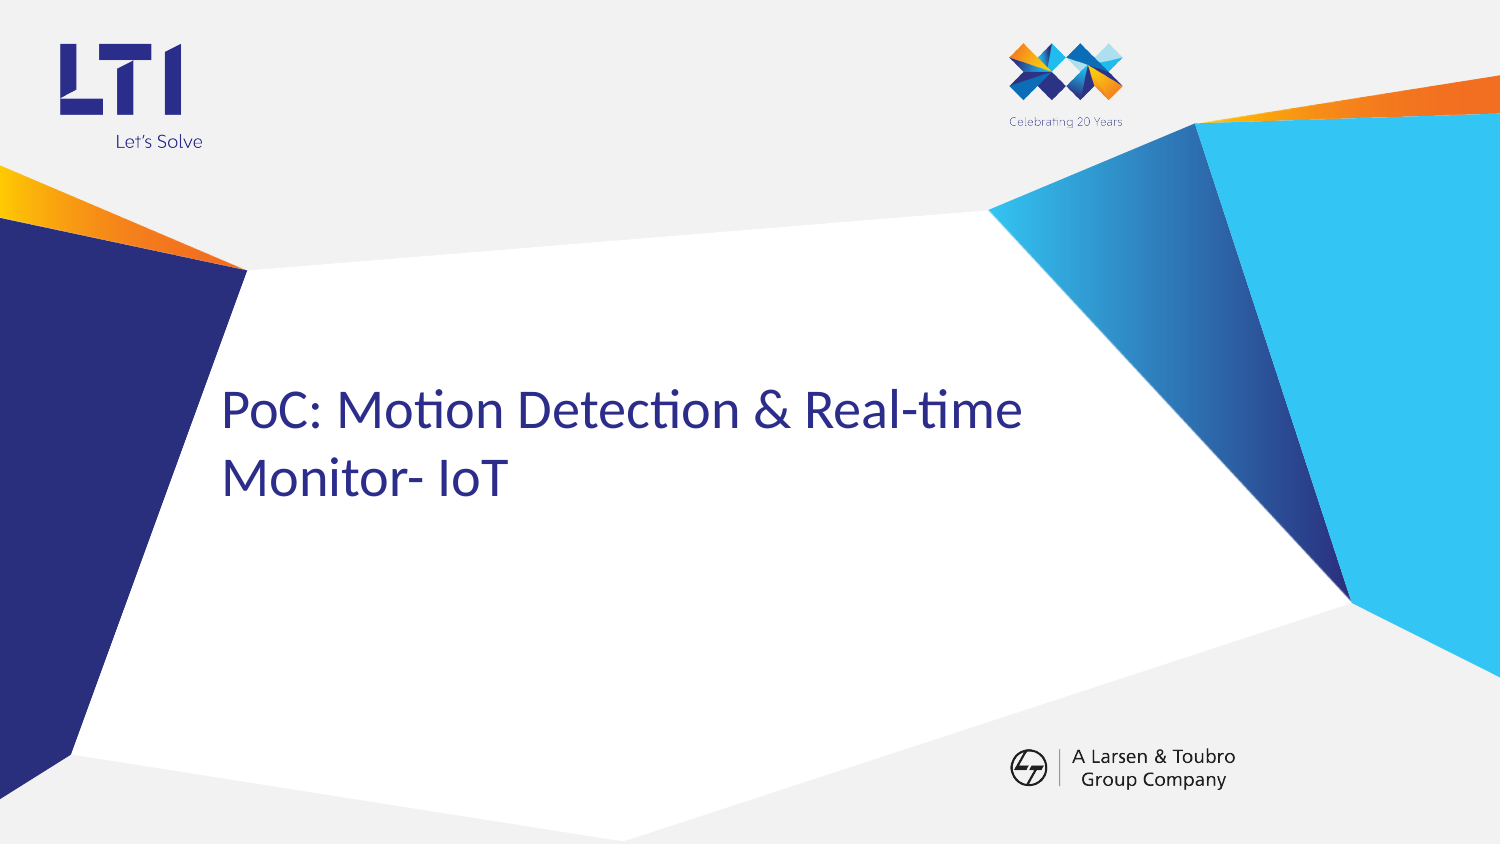

# PoC: Motion Detection & Real-time Monitor- IoT